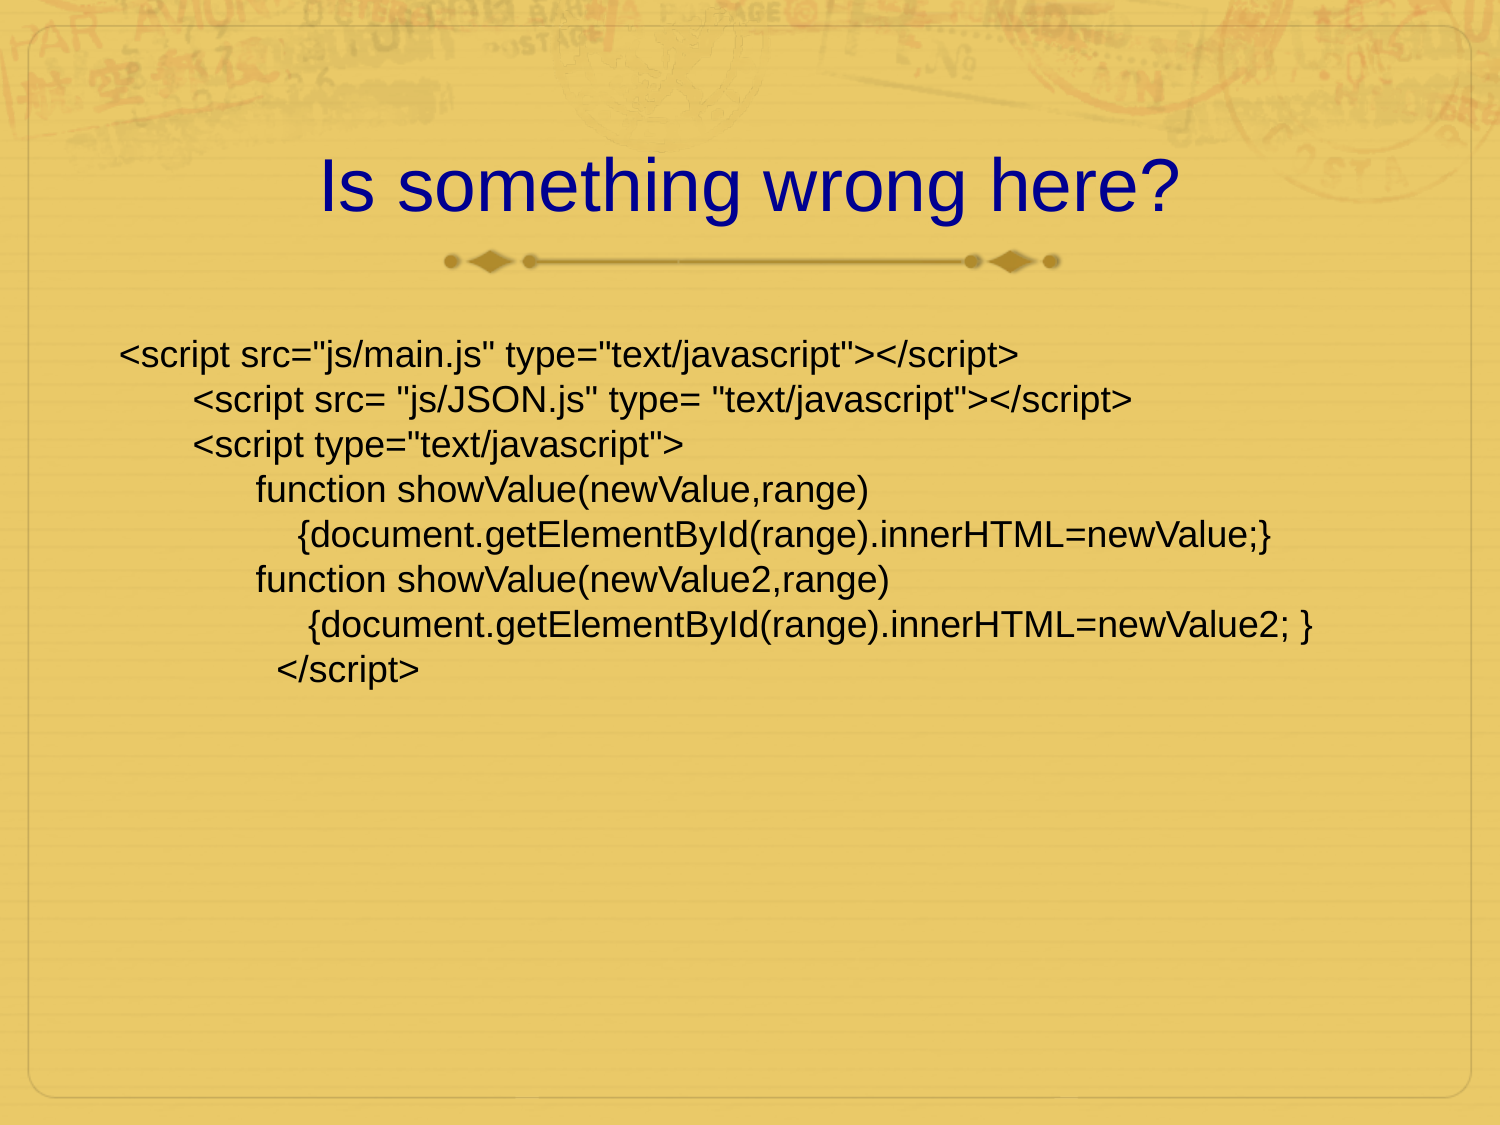

Is something wrong here?
 <script src="js/main.js" type="text/javascript"></script>
        <script src= "js/JSON.js" type= "text/javascript"></script>
        <script type="text/javascript">
              function showValue(newValue,range)
                  {document.getElementById(range).innerHTML=newValue;}
              function showValue(newValue2,range)
                   {document.getElementById(range).innerHTML=newValue2; }
                </script>